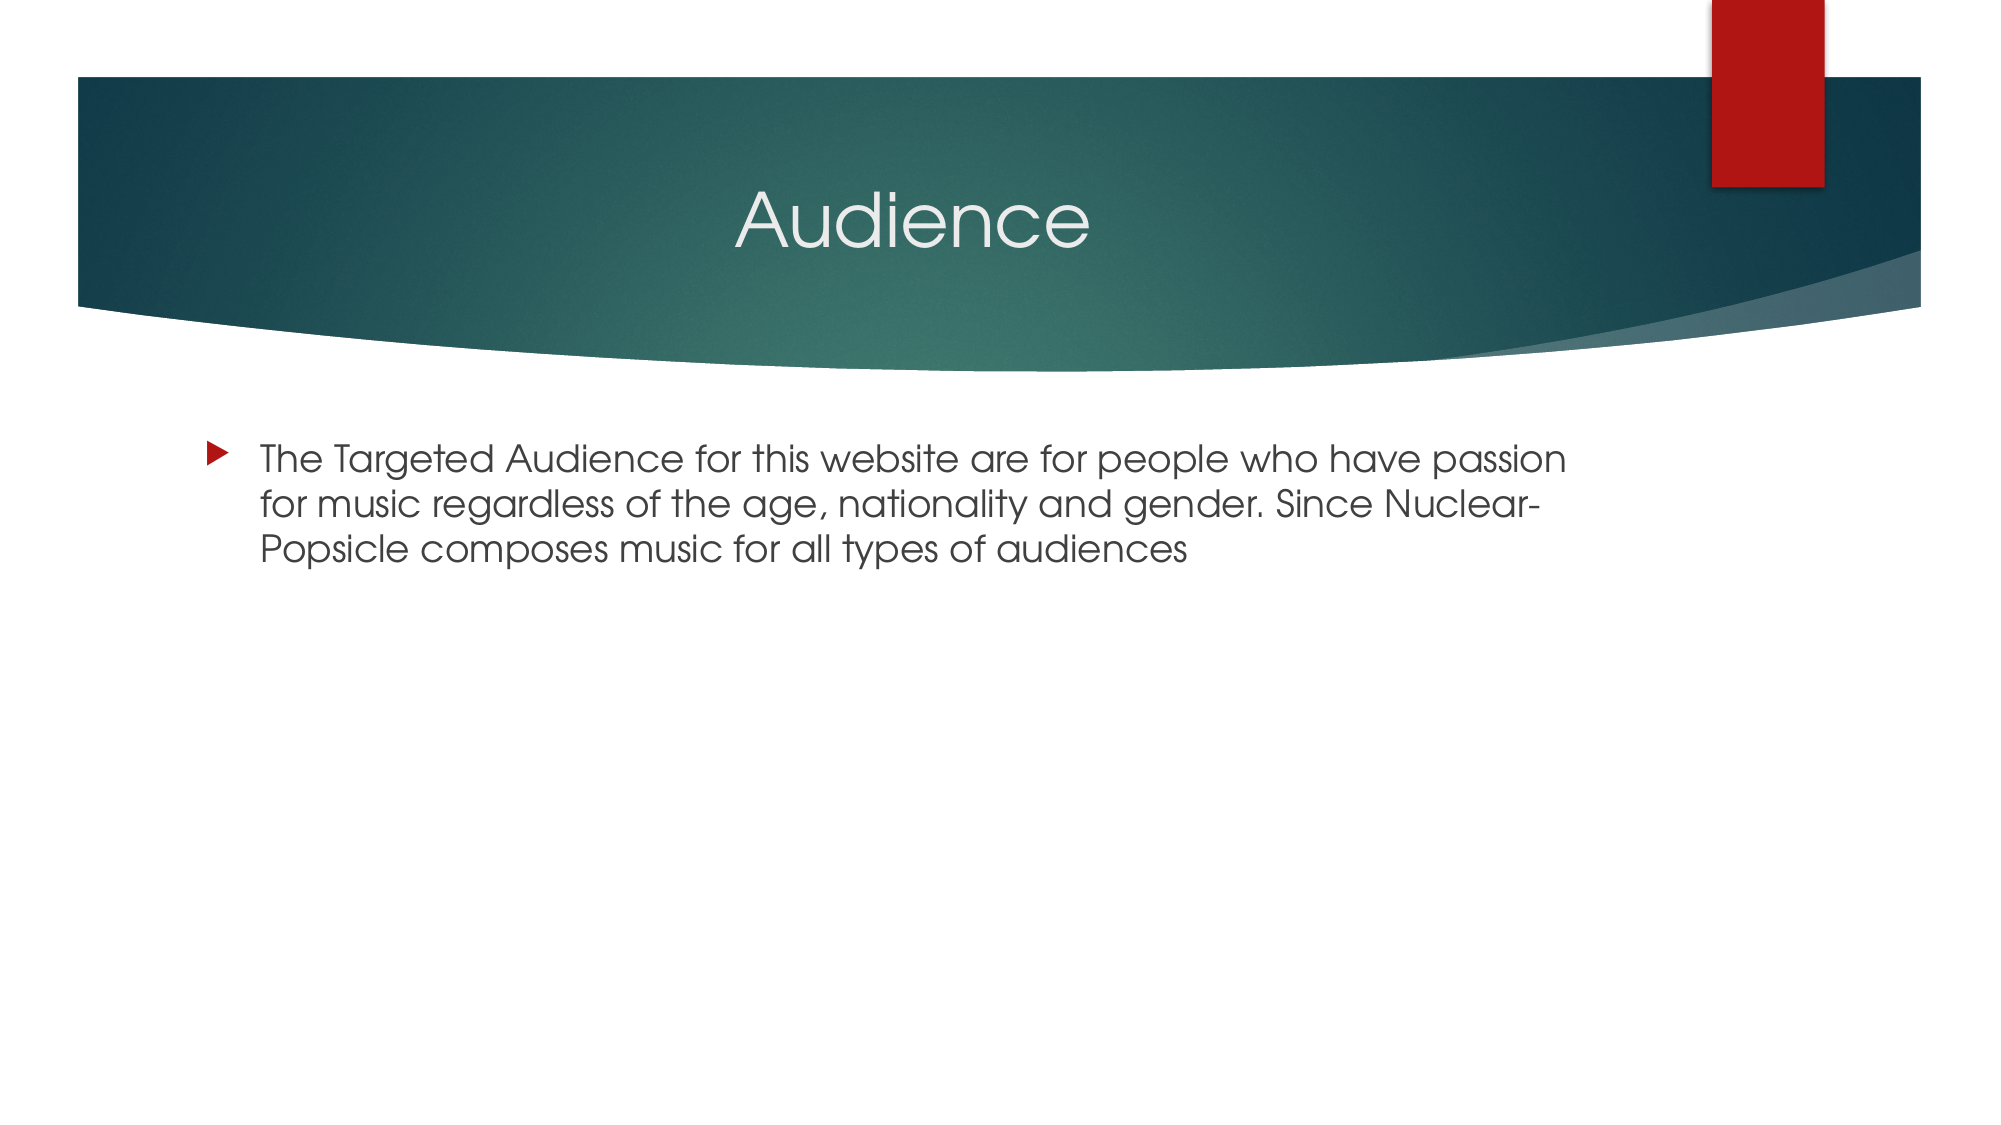

# Audience
The Targeted Audience for this website are for people who have passion for music regardless of the age, nationality and gender. Since Nuclear-Popsicle composes music for all types of audiences